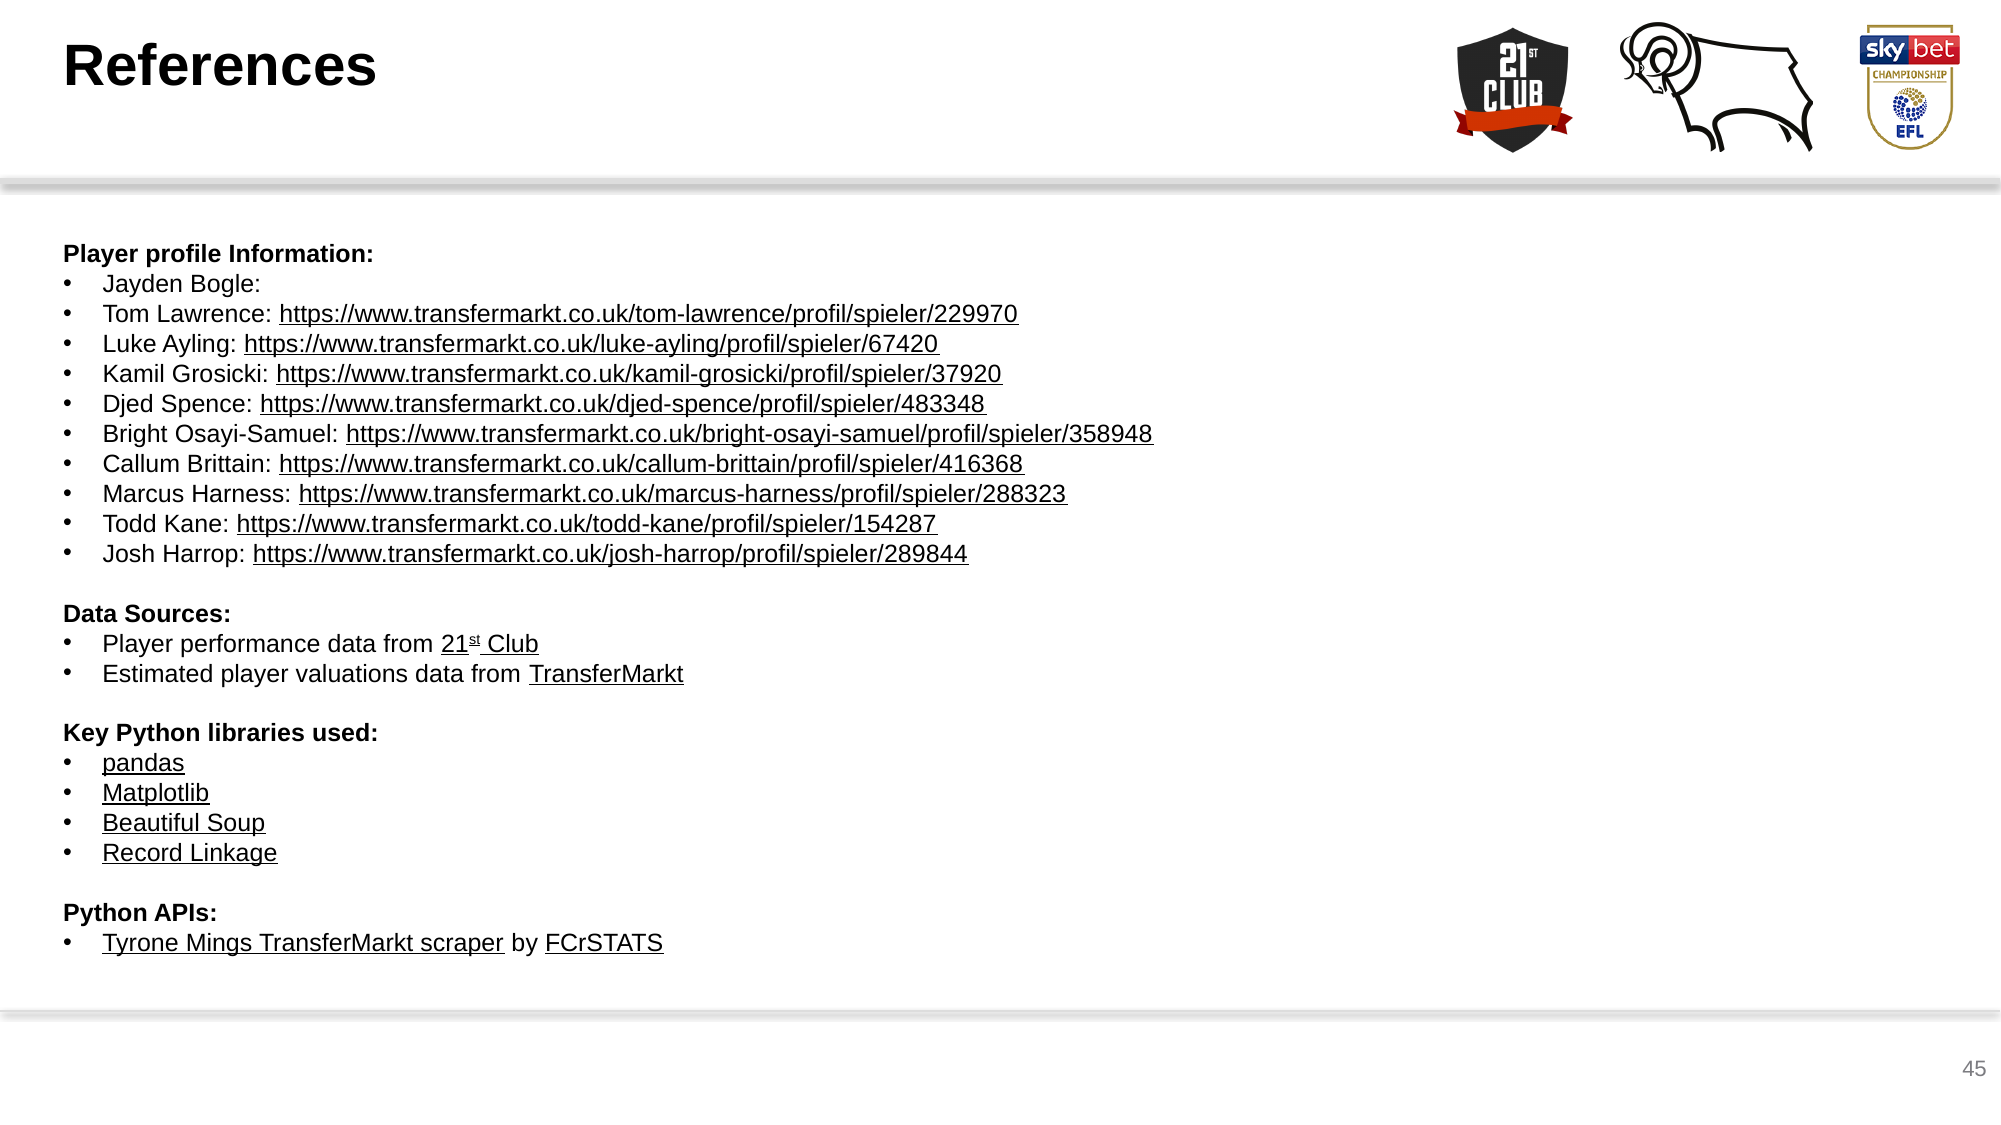

References

Player profile Information:
Jayden Bogle:
Tom Lawrence: https://www.transfermarkt.co.uk/tom-lawrence/profil/spieler/229970
Luke Ayling: https://www.transfermarkt.co.uk/luke-ayling/profil/spieler/67420
Kamil Grosicki: https://www.transfermarkt.co.uk/kamil-grosicki/profil/spieler/37920
Djed Spence: https://www.transfermarkt.co.uk/djed-spence/profil/spieler/483348
Bright Osayi-Samuel: https://www.transfermarkt.co.uk/bright-osayi-samuel/profil/spieler/358948
Callum Brittain: https://www.transfermarkt.co.uk/callum-brittain/profil/spieler/416368
Marcus Harness: https://www.transfermarkt.co.uk/marcus-harness/profil/spieler/288323
Todd Kane: https://www.transfermarkt.co.uk/todd-kane/profil/spieler/154287
Josh Harrop: https://www.transfermarkt.co.uk/josh-harrop/profil/spieler/289844

Data Sources:
Player performance data from 21st Club
Estimated player valuations data from TransferMarkt

Key Python libraries used:
pandas
Matplotlib
Beautiful Soup
Record Linkage

Python APIs:
Tyrone Mings TransferMarkt scraper by FCrSTATS

45